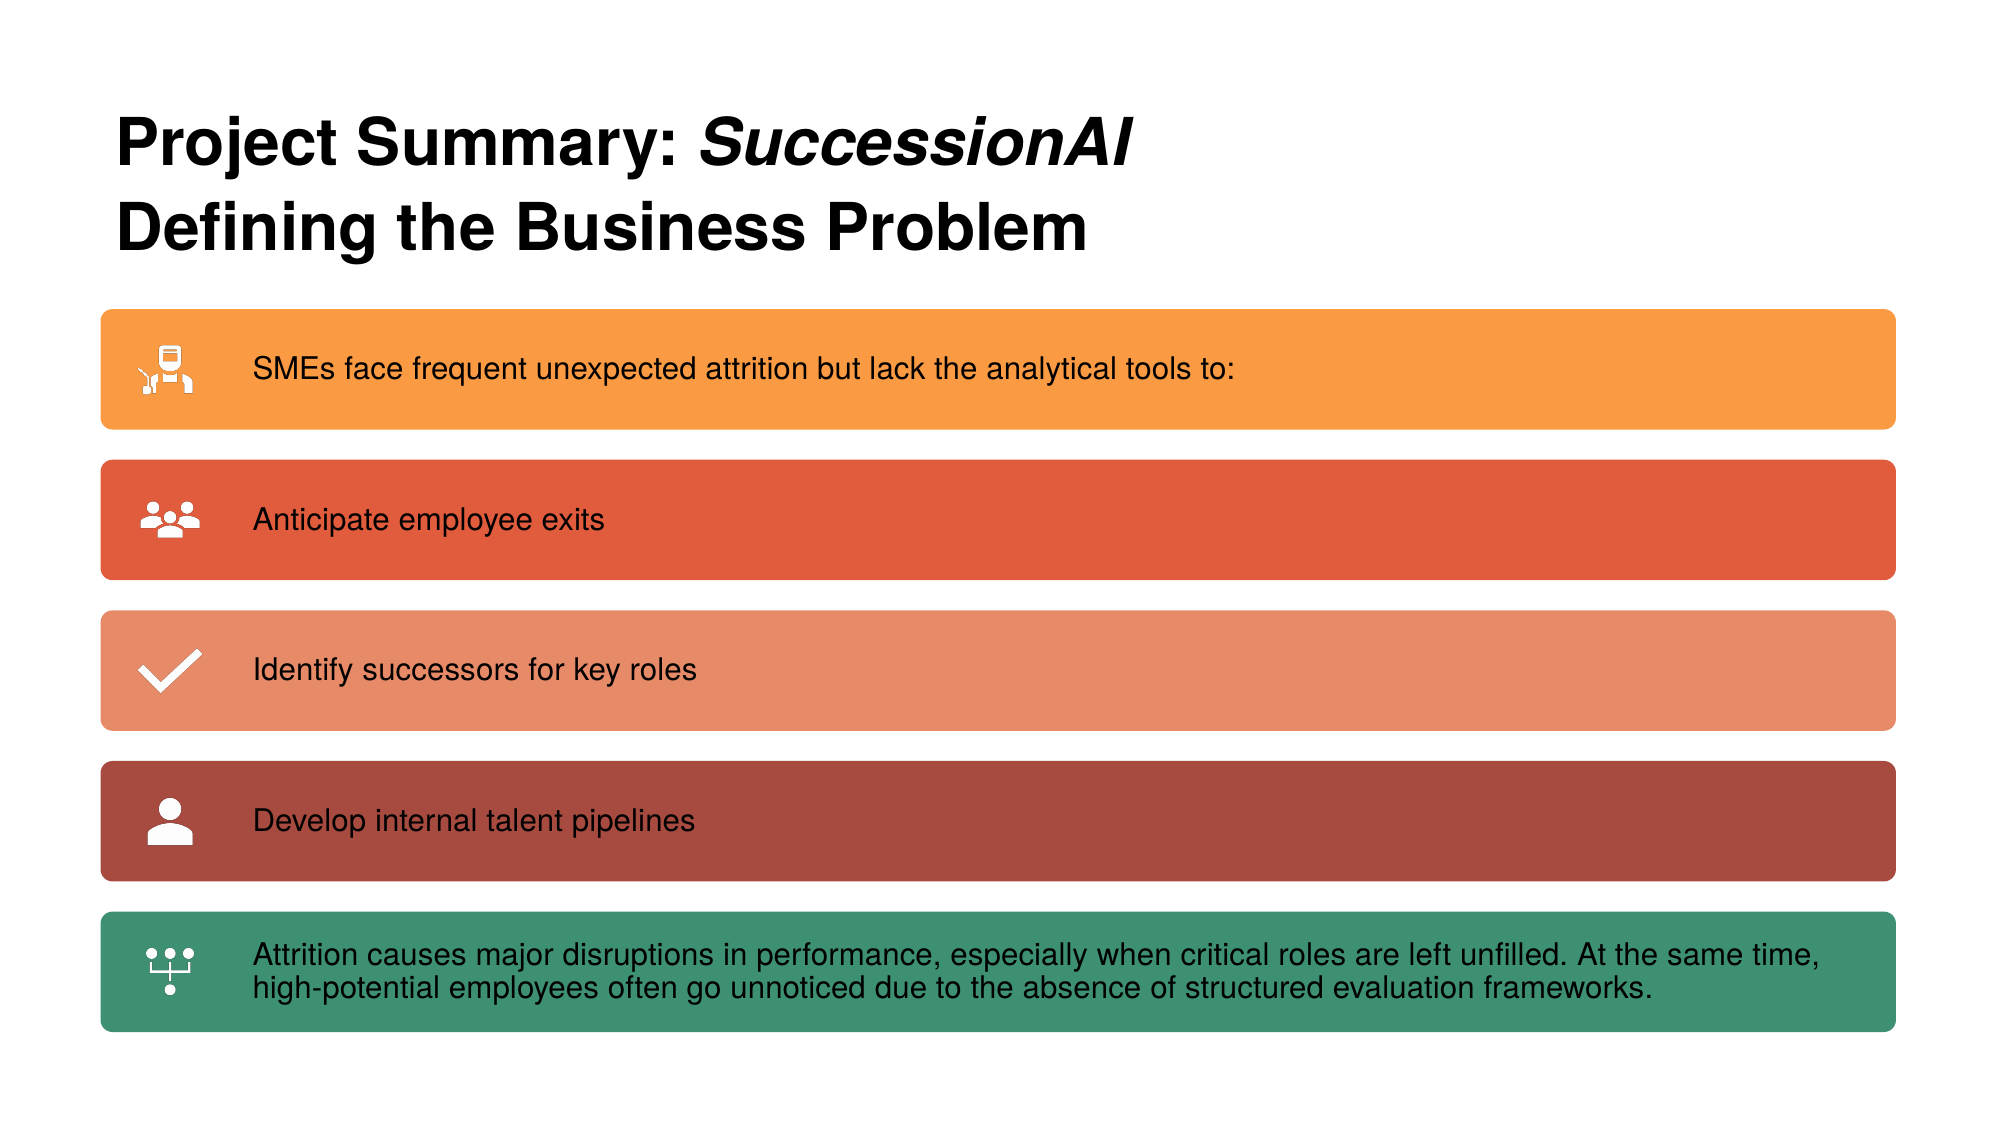

# Project Summary: SuccessionAI Defining the Business Problem
SMEs face frequent unexpected attrition but lack the analytical tools to:
Anticipate employee exits
Identify successors for key roles
Develop internal talent pipelines
Attrition causes major disruptions in performance, especially when critical roles are left unfilled. At the same time, high-potential employees often go unnoticed due to the absence of structured evaluation frameworks.